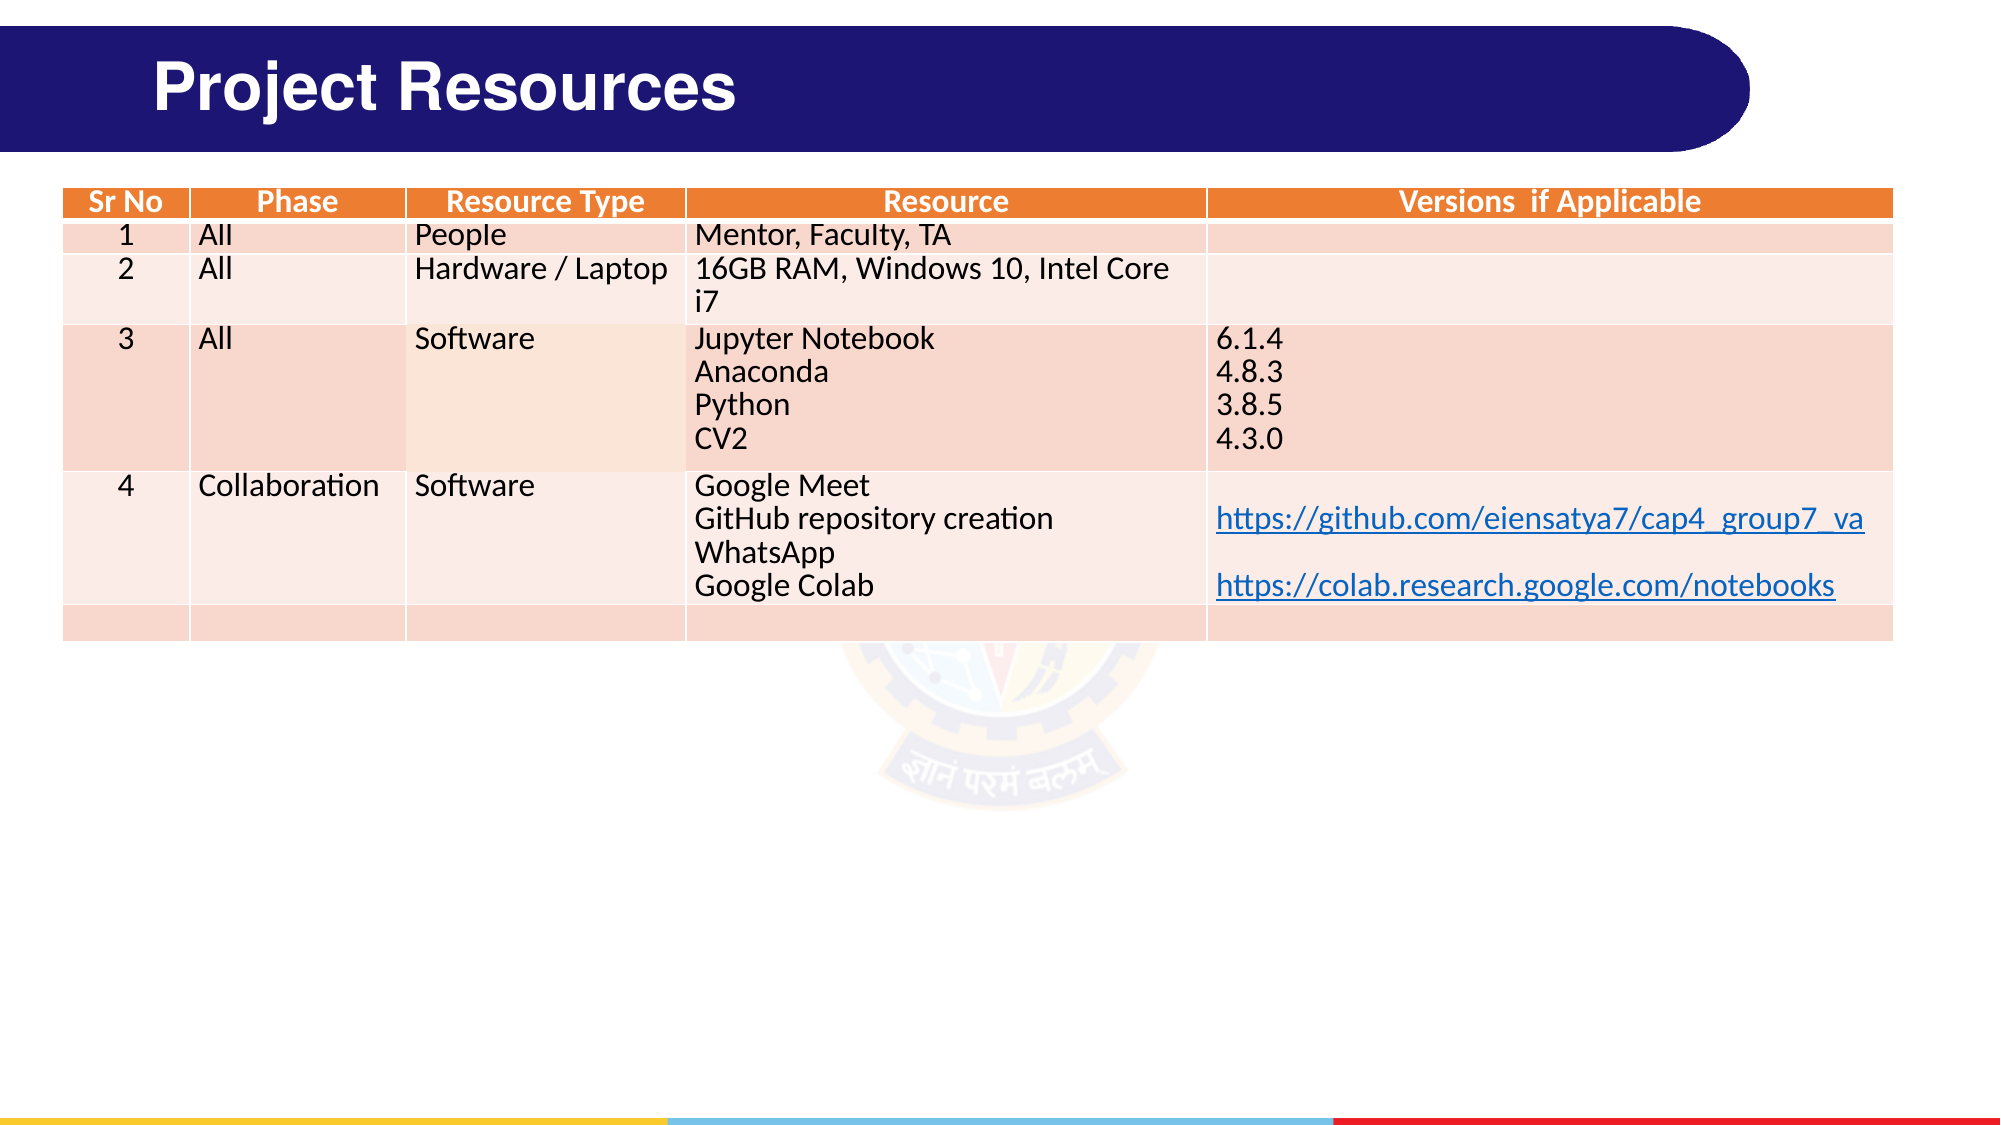

# Project Resources
| Sr No | Phase | Resource Type | Resource | Versions if Applicable |
| --- | --- | --- | --- | --- |
| 1 | All | People | Mentor, Faculty, TA |  |
| 2 | All | Hardware / Laptop | 16GB RAM, Windows 10, Intel Core i7 |  |
| 3 | All | Software | Jupyter Notebook Anaconda Python CV2 | 6.1.4 4.8.3 3.8.5 4.3.0 |
| 4 | Collaboration | Software | Google Meet GitHub repository creation WhatsApp Google Colab | https://github.com/eiensatya7/cap4\_group7\_va https://colab.research.google.com/notebooks |
|  |  |  |  |  |